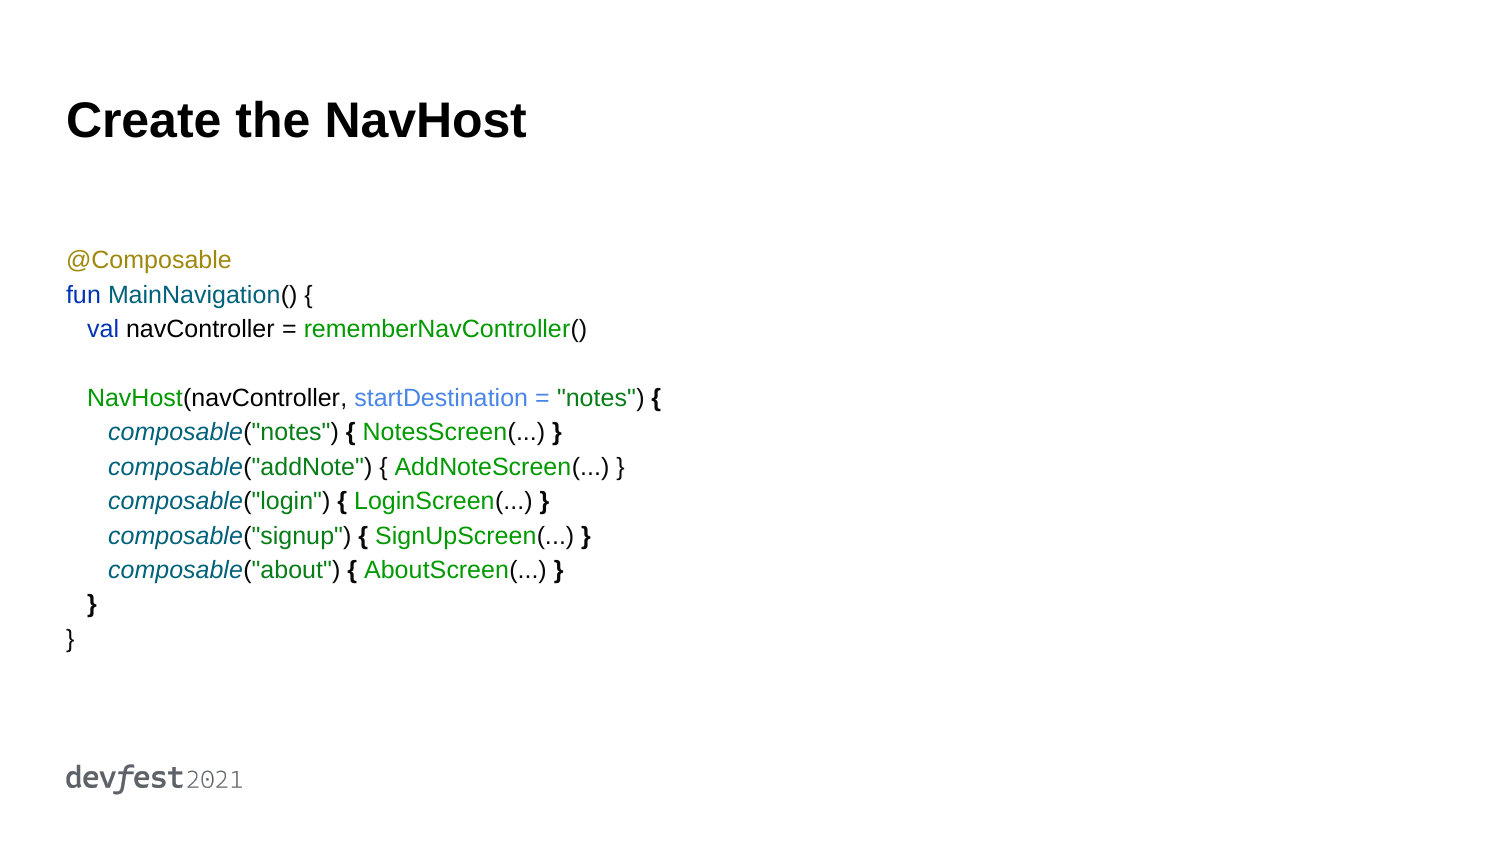

# Create the NavHost
@Composable
fun MainNavigation() {
   val navController = rememberNavController()

   NavHost(navController, startDestination = "notes") {
      composable("notes") { NotesScreen(...) }
      composable("addNote") { AddNoteScreen(...) }
      composable("login") { LoginScreen(...) }
      composable("signup") { SignUpScreen(...) }
      composable("about") { AboutScreen(...) }
   }
}